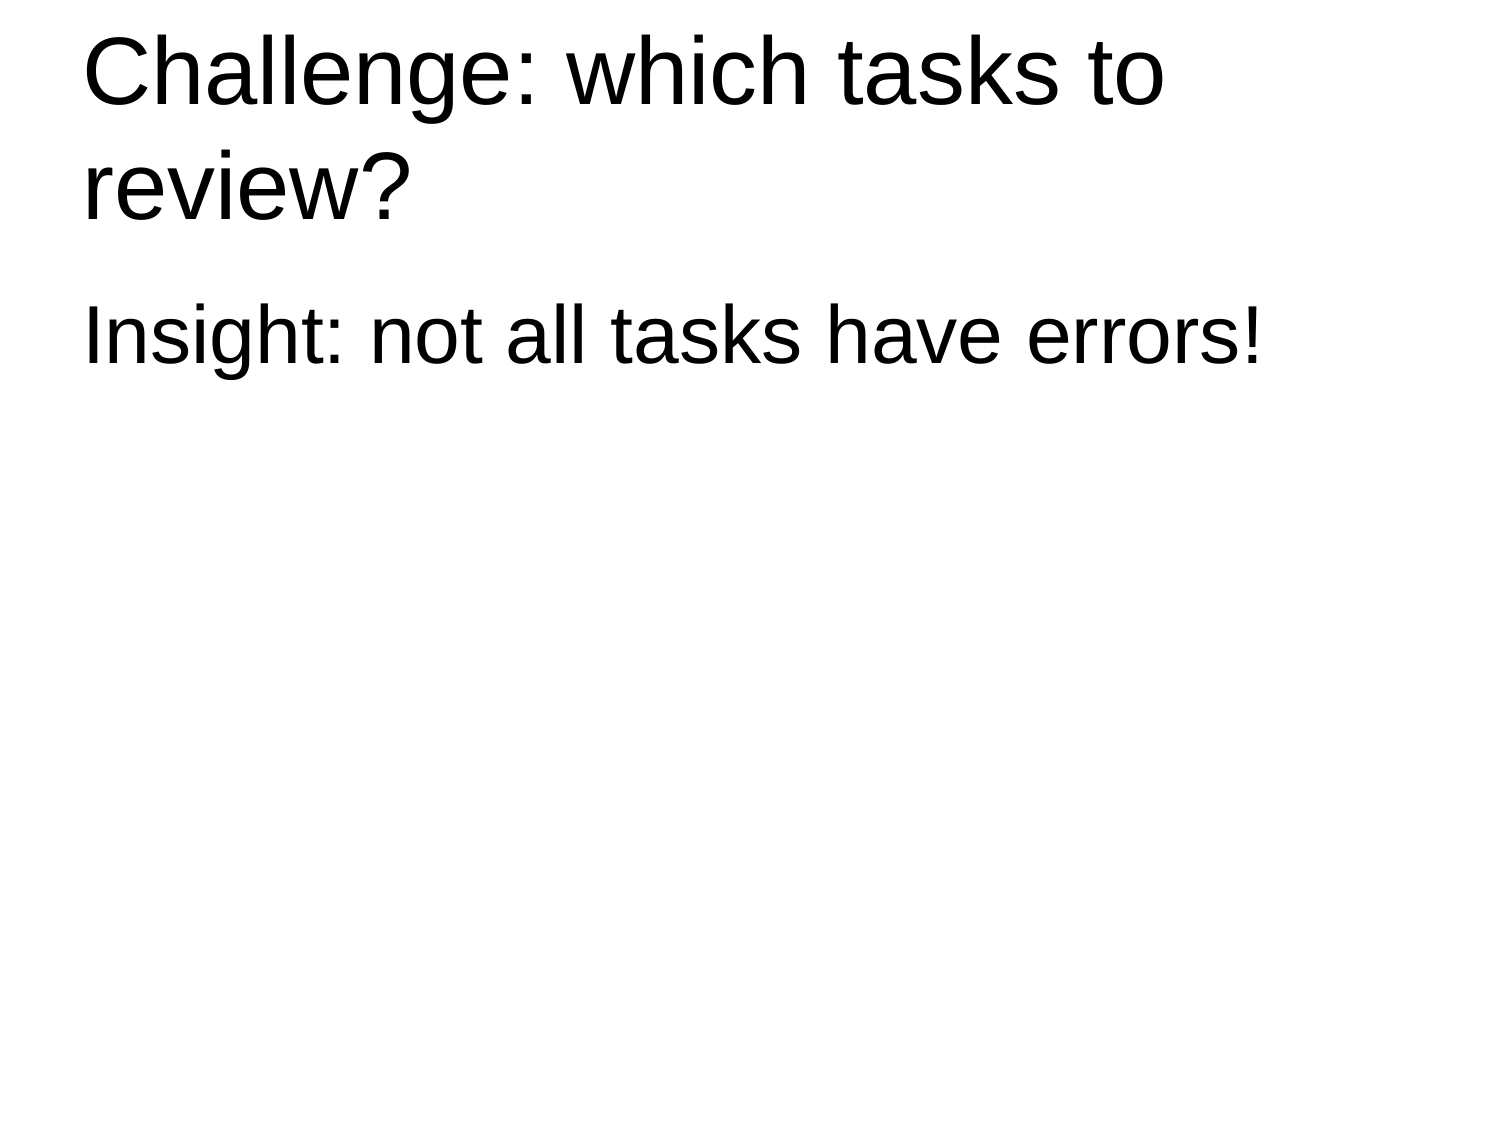

# Challenge: which tasks to review?
Insight: not all tasks have errors!